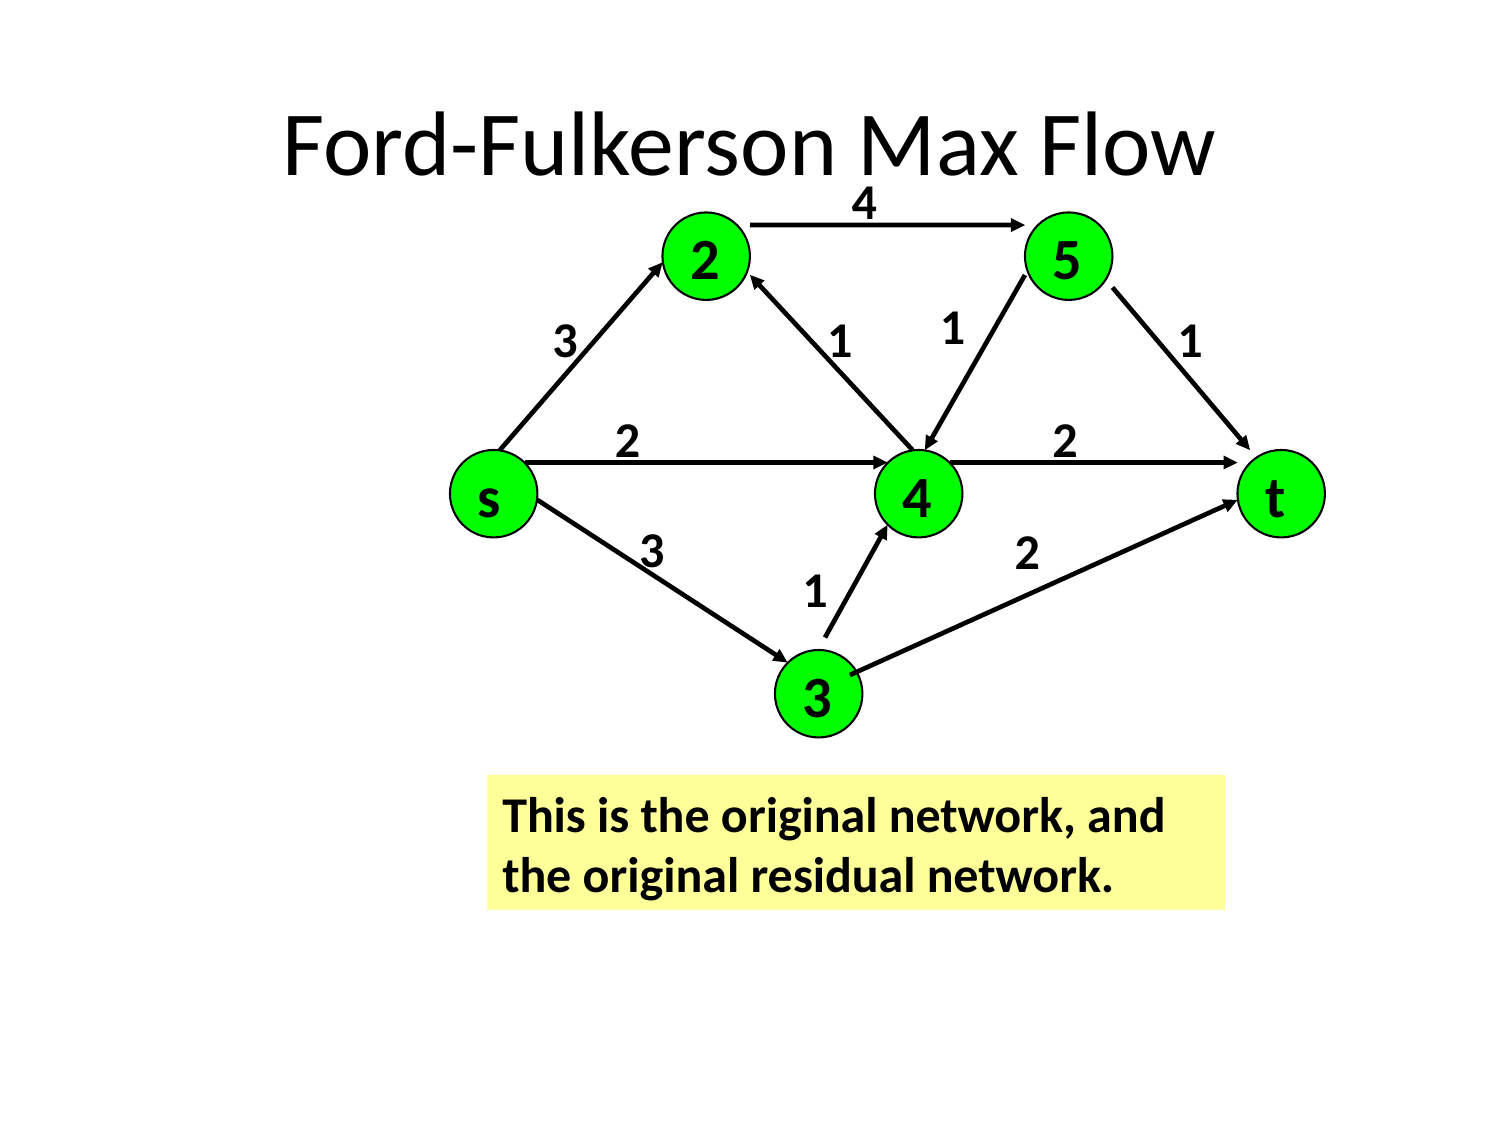

# Ford-Fulkerson Max Flow
4
2
5

1

3
1
1
2
2
s
4
t

3
2

1
3
This is the original network, and the original residual network.